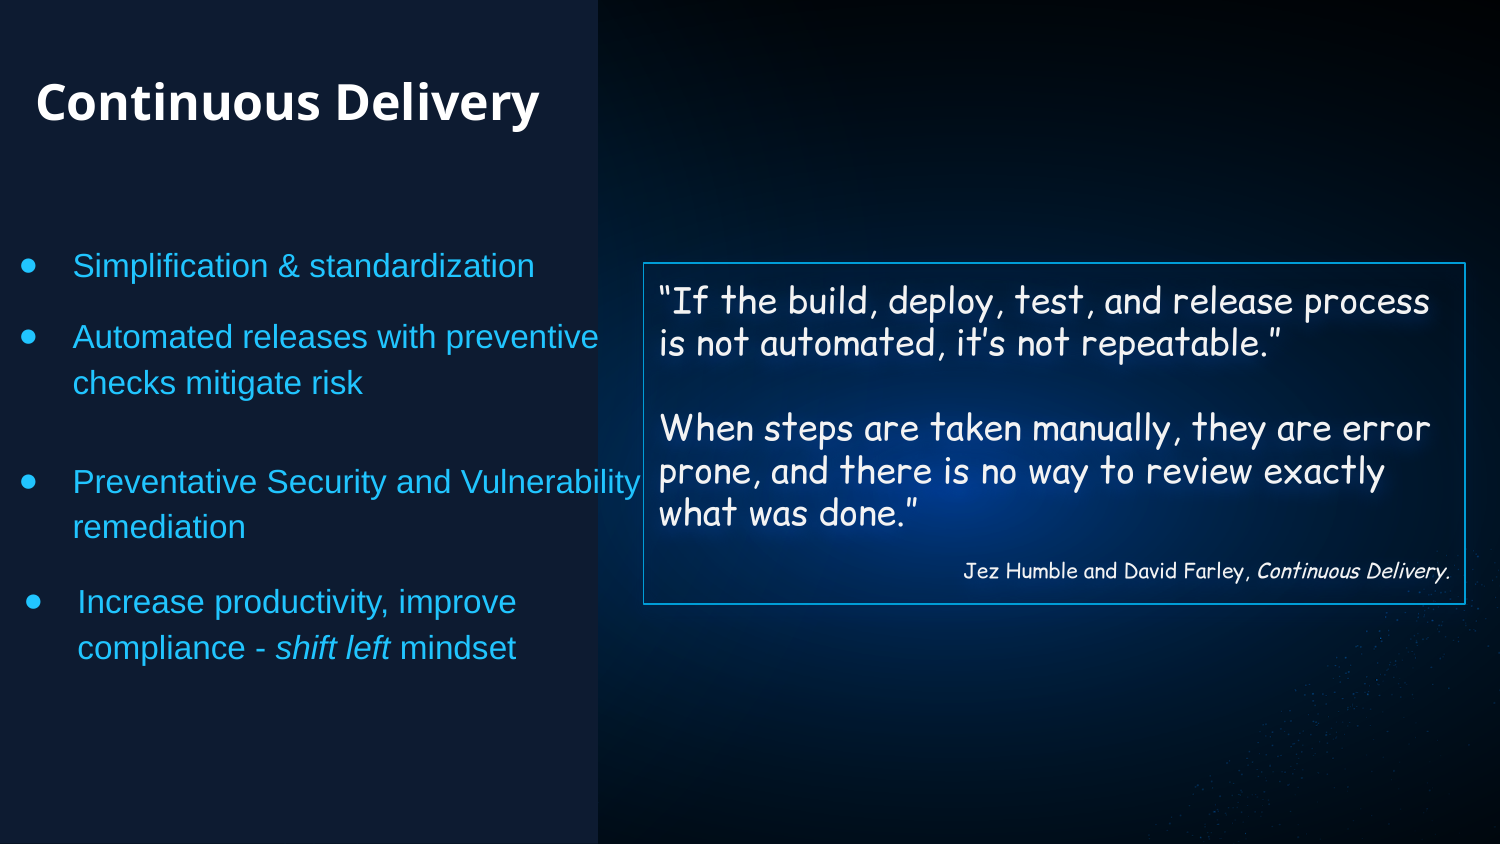

Continuous Delivery

Simplification & standardization

“If the build, deploy, test, and release process is not automated, it’s not repeatable.”

When steps are taken manually, they are error prone, and there is no way to review exactly what was done.”

Jez Humble and David Farley, Continuous Delivery.

Automated releases with preventive checks mitigate risk

Preventative Security and Vulnerability remediation
Increase productivity, improve compliance - shift left mindset